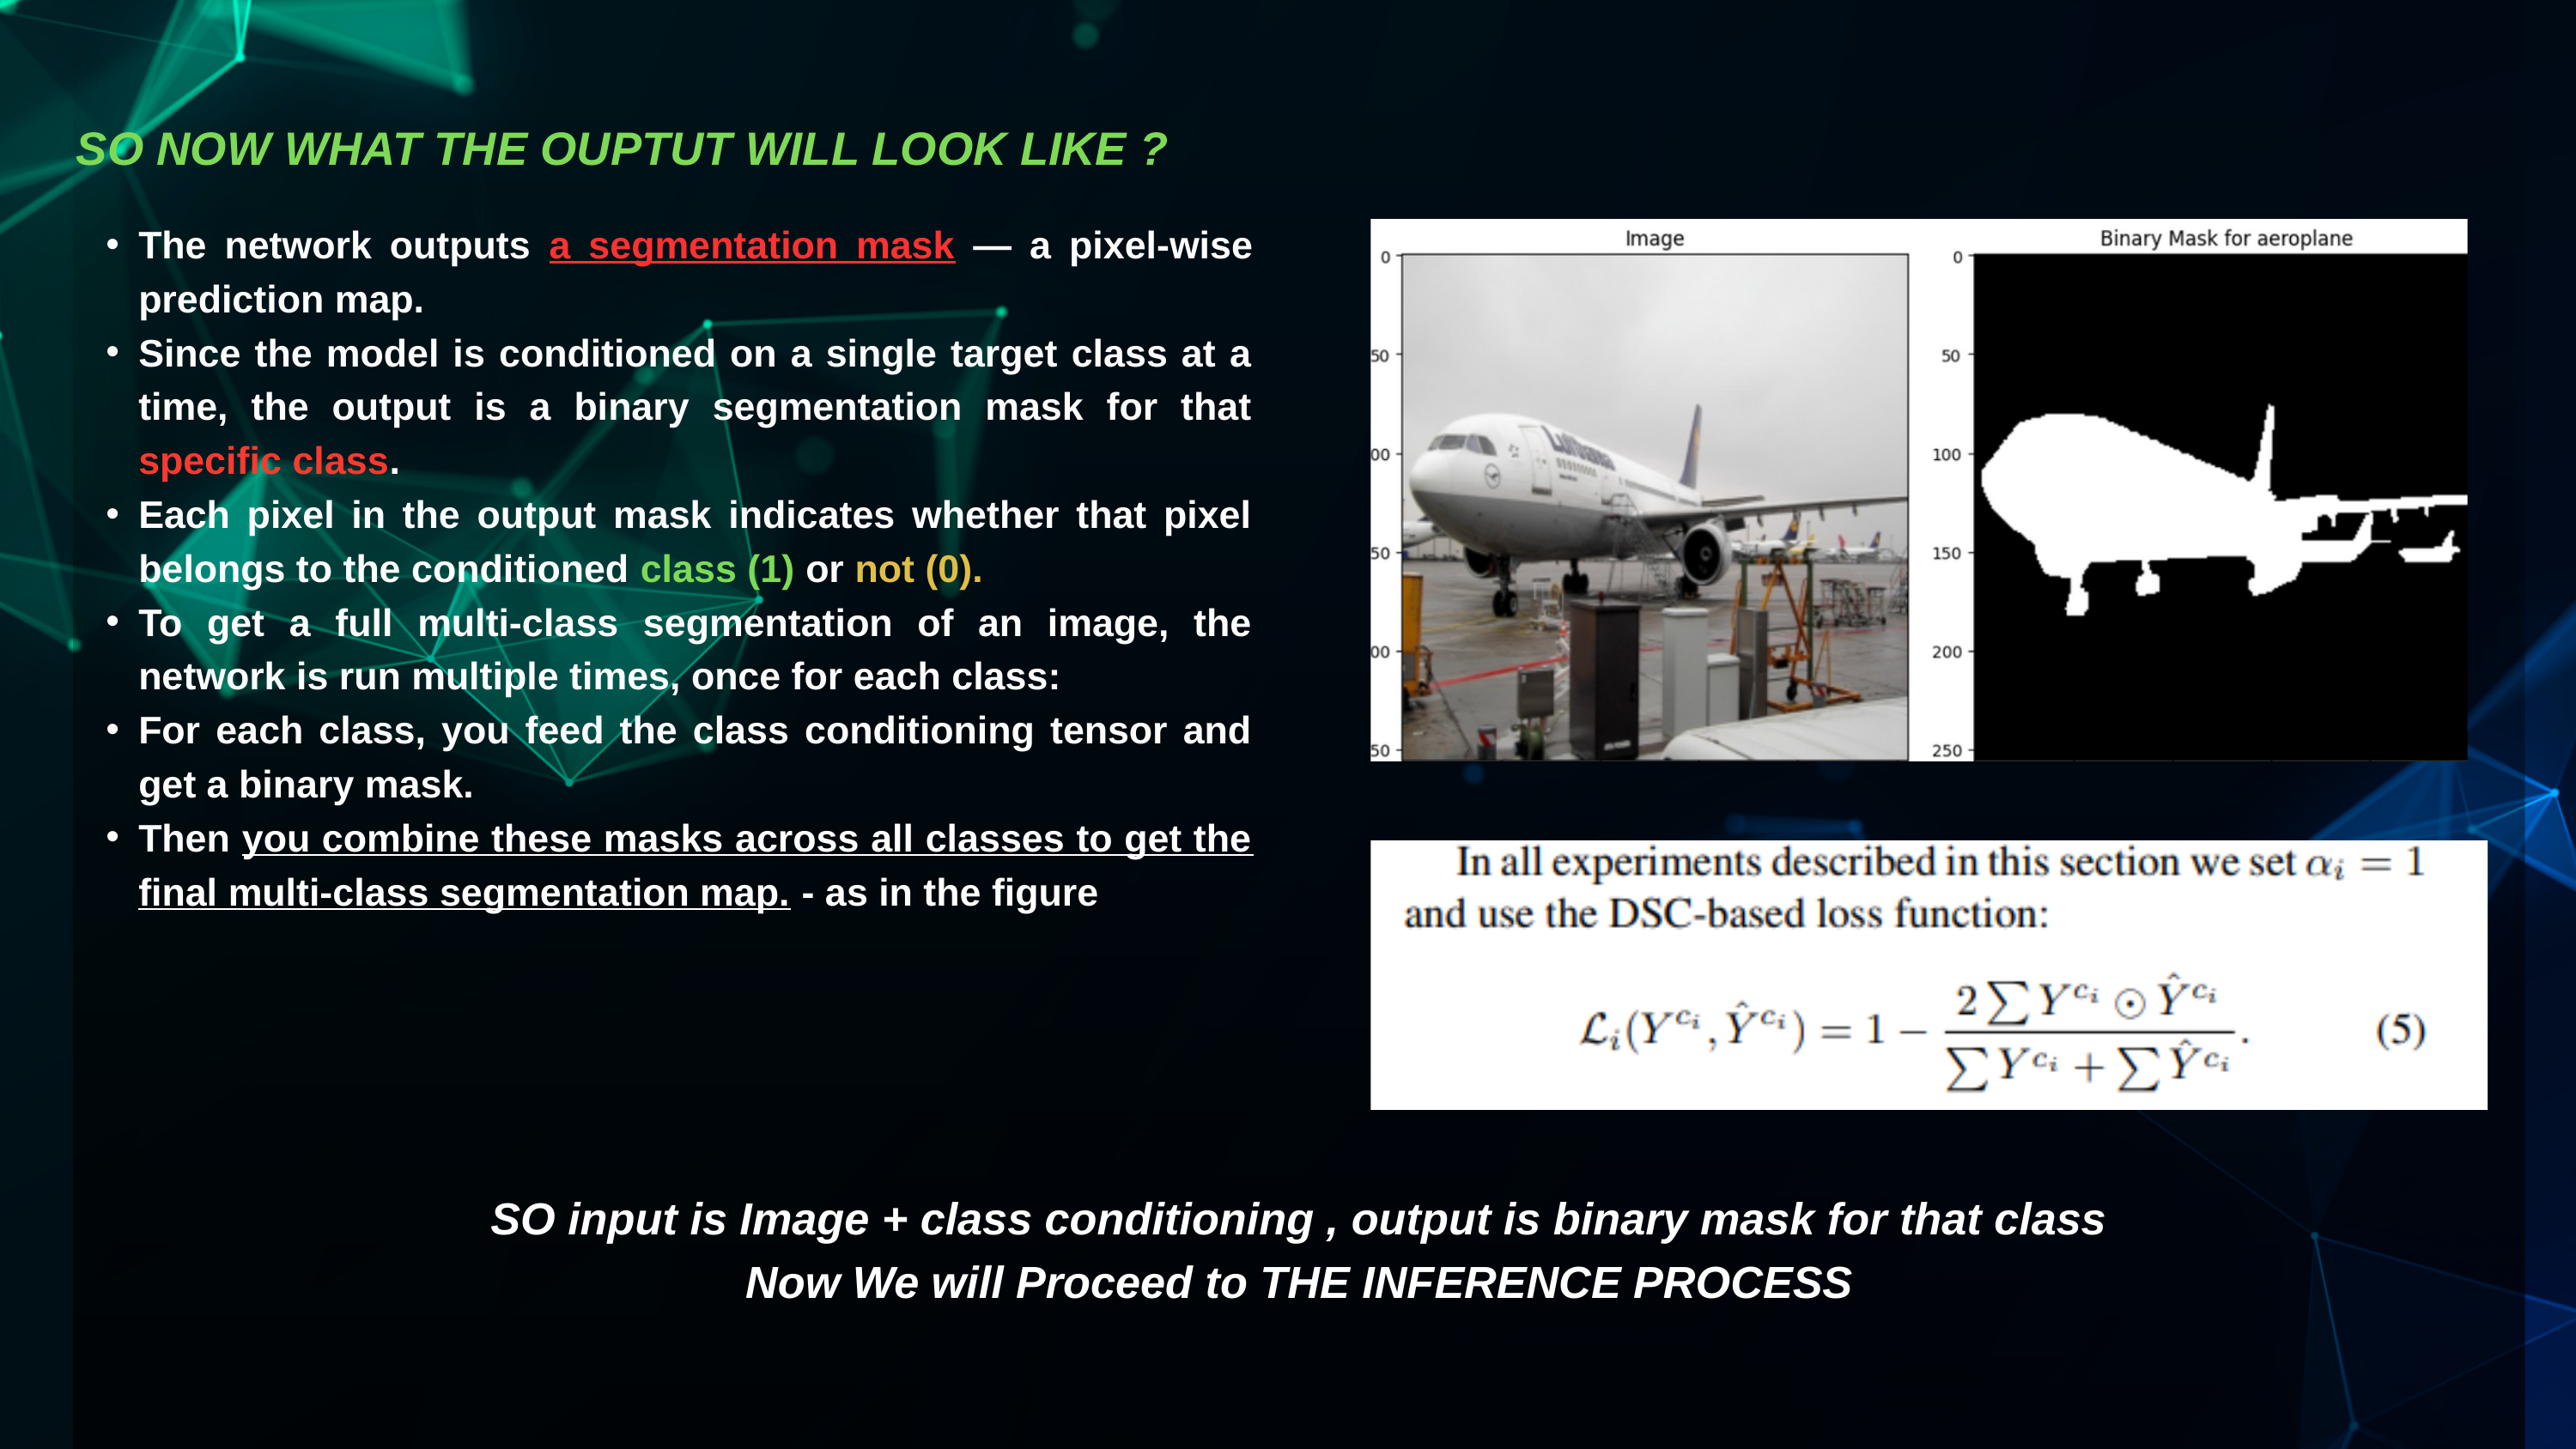

SO NOW WHAT THE OUPTUT WILL LOOK LIKE ?
The network outputs a segmentation mask — a pixel-wise prediction map.
Since the model is conditioned on a single target class at a time, the output is a binary segmentation mask for that specific class.
Each pixel in the output mask indicates whether that pixel belongs to the conditioned class (1) or not (0).
To get a full multi-class segmentation of an image, the network is run multiple times, once for each class:
For each class, you feed the class conditioning tensor and get a binary mask.
Then you combine these masks across all classes to get the final multi-class segmentation map. - as in the figure

SO input is Image + class conditioning , output is binary mask for that class
Now We will Proceed to THE INFERENCE PROCESS